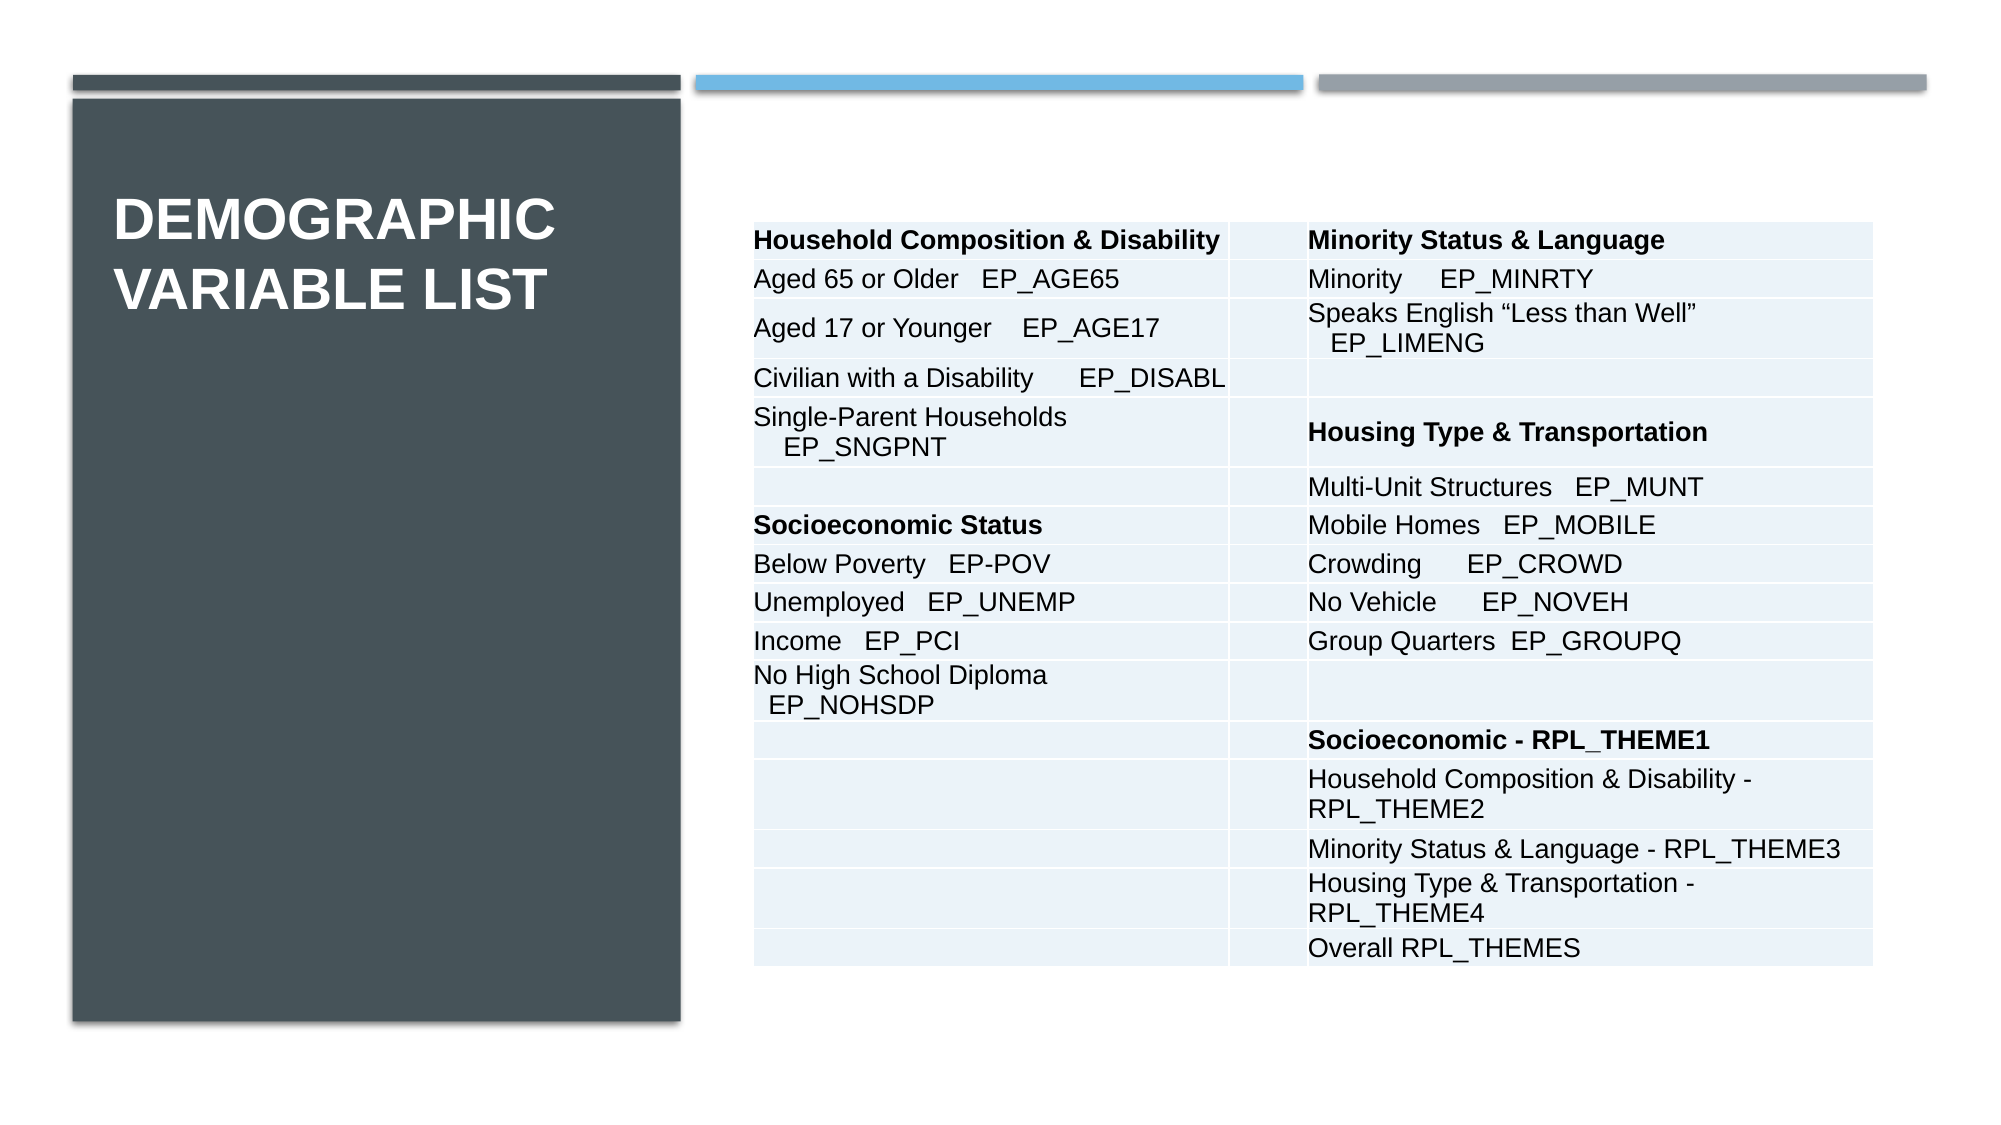

# Demographic Variable list
| Household Composition & Disability |  | Minority Status & Language |
| --- | --- | --- |
| Aged 65 or Older   EP\_AGE65 |  | Minority     EP\_MINRTY |
| Aged 17 or Younger    EP\_AGE17 |  | Speaks English “Less than Well”    EP\_LIMENG |
| Civilian with a Disability      EP\_DISABL |  |  |
| Single-Parent Households     EP\_SNGPNT |  | Housing Type & Transportation |
|  |  | Multi-Unit Structures   EP\_MUNT |
| Socioeconomic Status |  | Mobile Homes   EP\_MOBILE |
| Below Poverty   EP-POV |  | Crowding      EP\_CROWD |
| Unemployed   EP\_UNEMP |  | No Vehicle      EP\_NOVEH |
| Income   EP\_PCI |  | Group Quarters  EP\_GROUPQ |
| No High School Diploma   EP\_NOHSDP |  |  |
|  |  | Socioeconomic - RPL\_THEME1 |
|  |  | Household Composition & Disability - RPL\_THEME2 |
|  |  | Minority Status & Language - RPL\_THEME3 |
|  |  | Housing Type & Transportation - RPL\_THEME4 |
|  |  | Overall RPL\_THEMES |